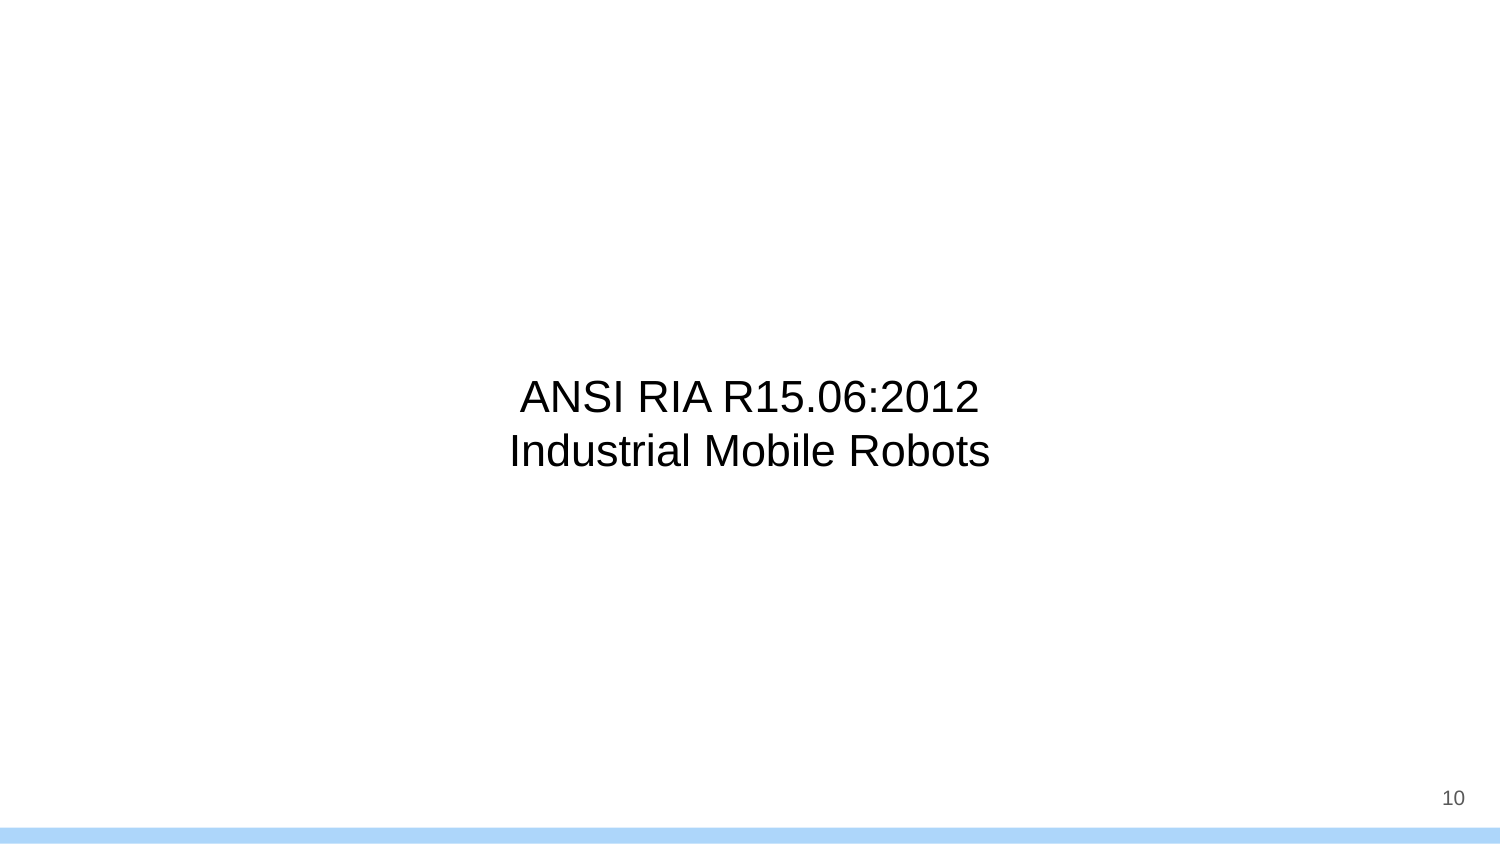

# ANSI RIA R15.06:2012
Industrial Mobile Robots
10